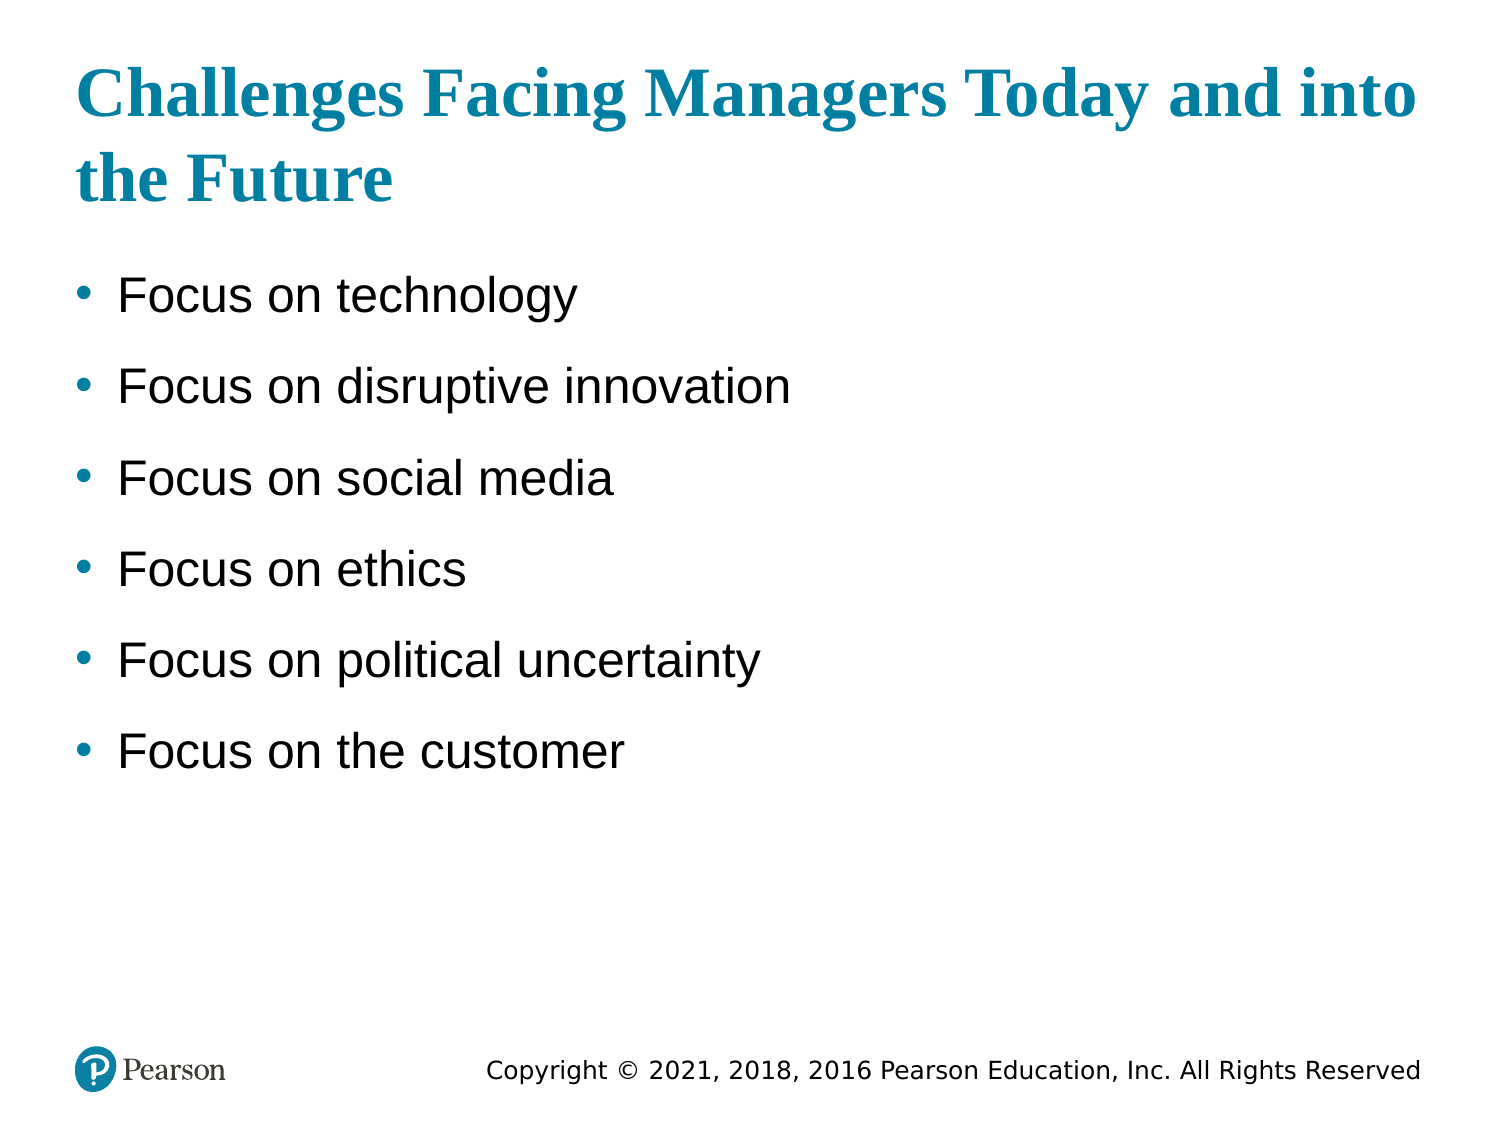

# Challenges Facing Managers Today and into the Future
Focus on technology
Focus on disruptive innovation
Focus on social media
Focus on ethics
Focus on political uncertainty
Focus on the customer